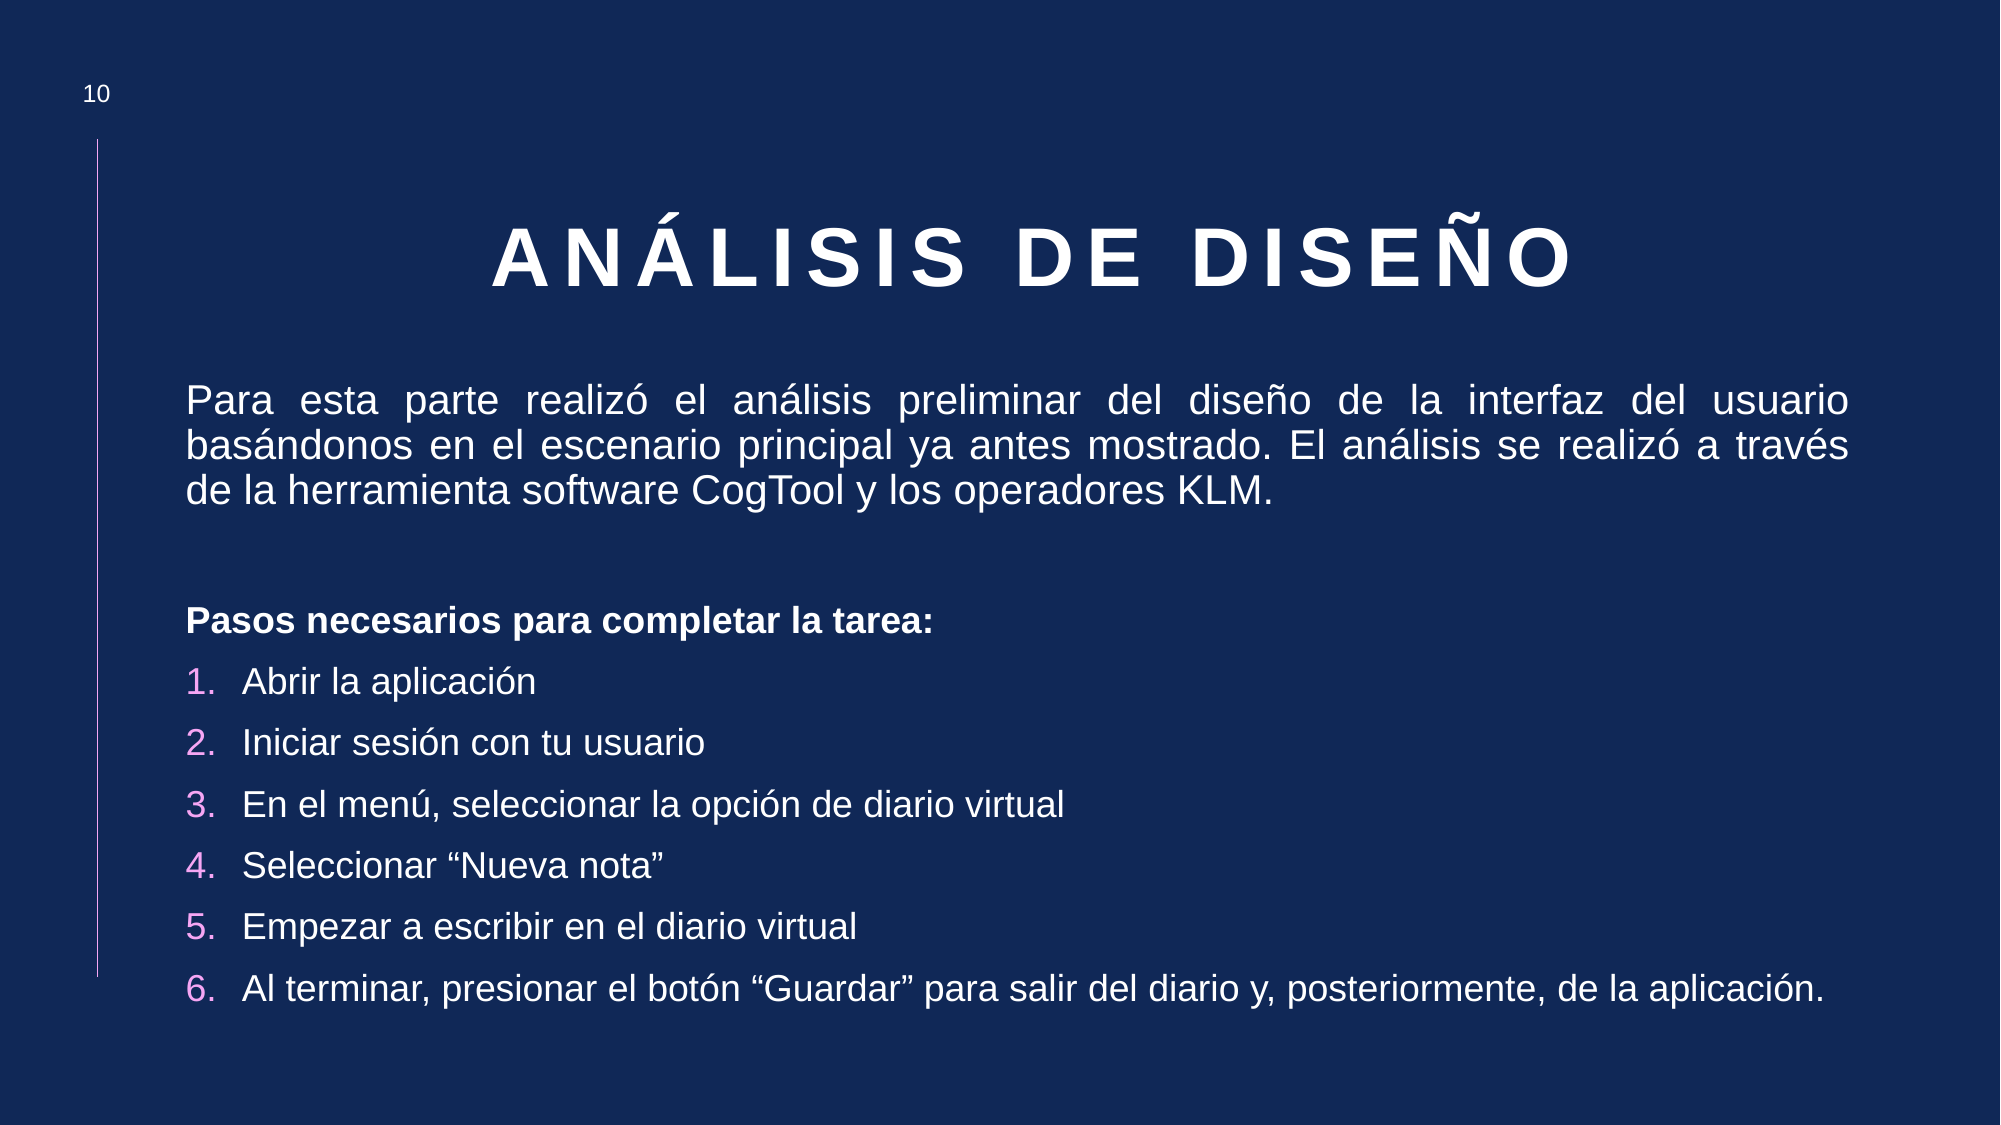

10
# ANÁLISIS DE DISEÑO
Para esta parte realizó el análisis preliminar del diseño de la interfaz del usuario basándonos en el escenario principal ya antes mostrado. El análisis se realizó a través de la herramienta software CogTool y los operadores KLM.

Pasos necesarios para completar la tarea:
Abrir la aplicación
Iniciar sesión con tu usuario
En el menú, seleccionar la opción de diario virtual
Seleccionar “Nueva nota”
Empezar a escribir en el diario virtual
Al terminar, presionar el botón “Guardar” para salir del diario y, posteriormente, de la aplicación.